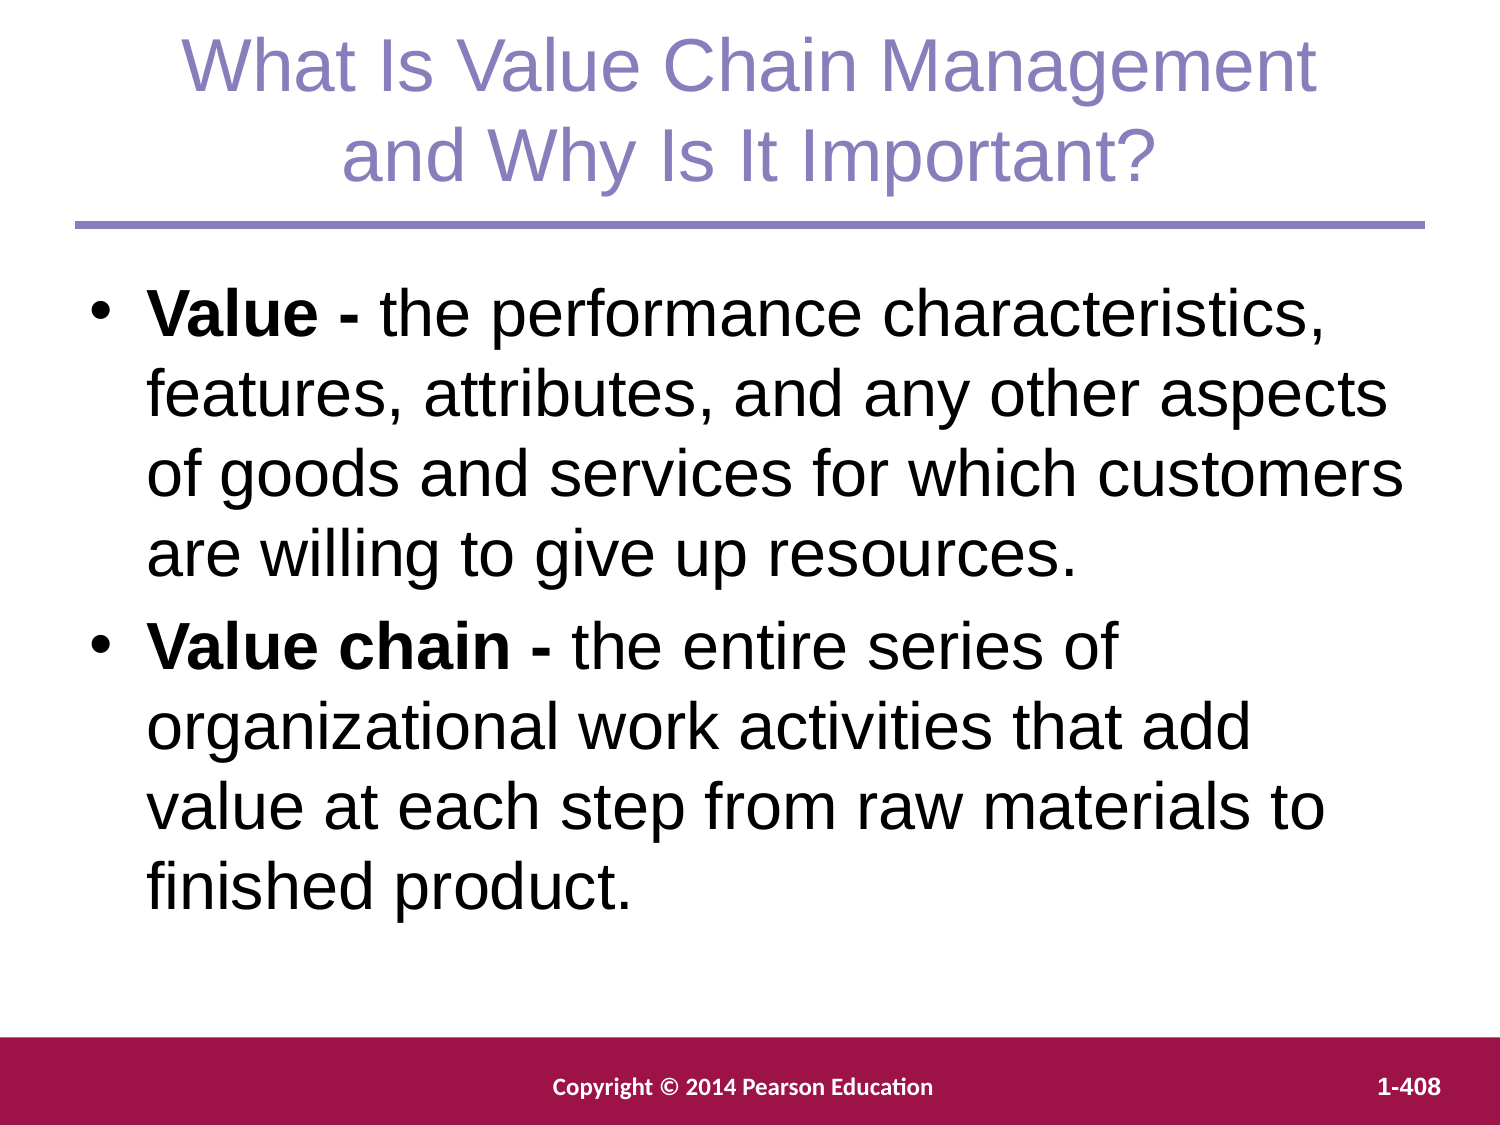

What Is Value Chain Management
and Why Is It Important?
Value - the performance characteristics, features, attributes, and any other aspects of goods and services for which customers are willing to give up resources.
Value chain - the entire series of organizational work activities that add value at each step from raw materials to finished product.